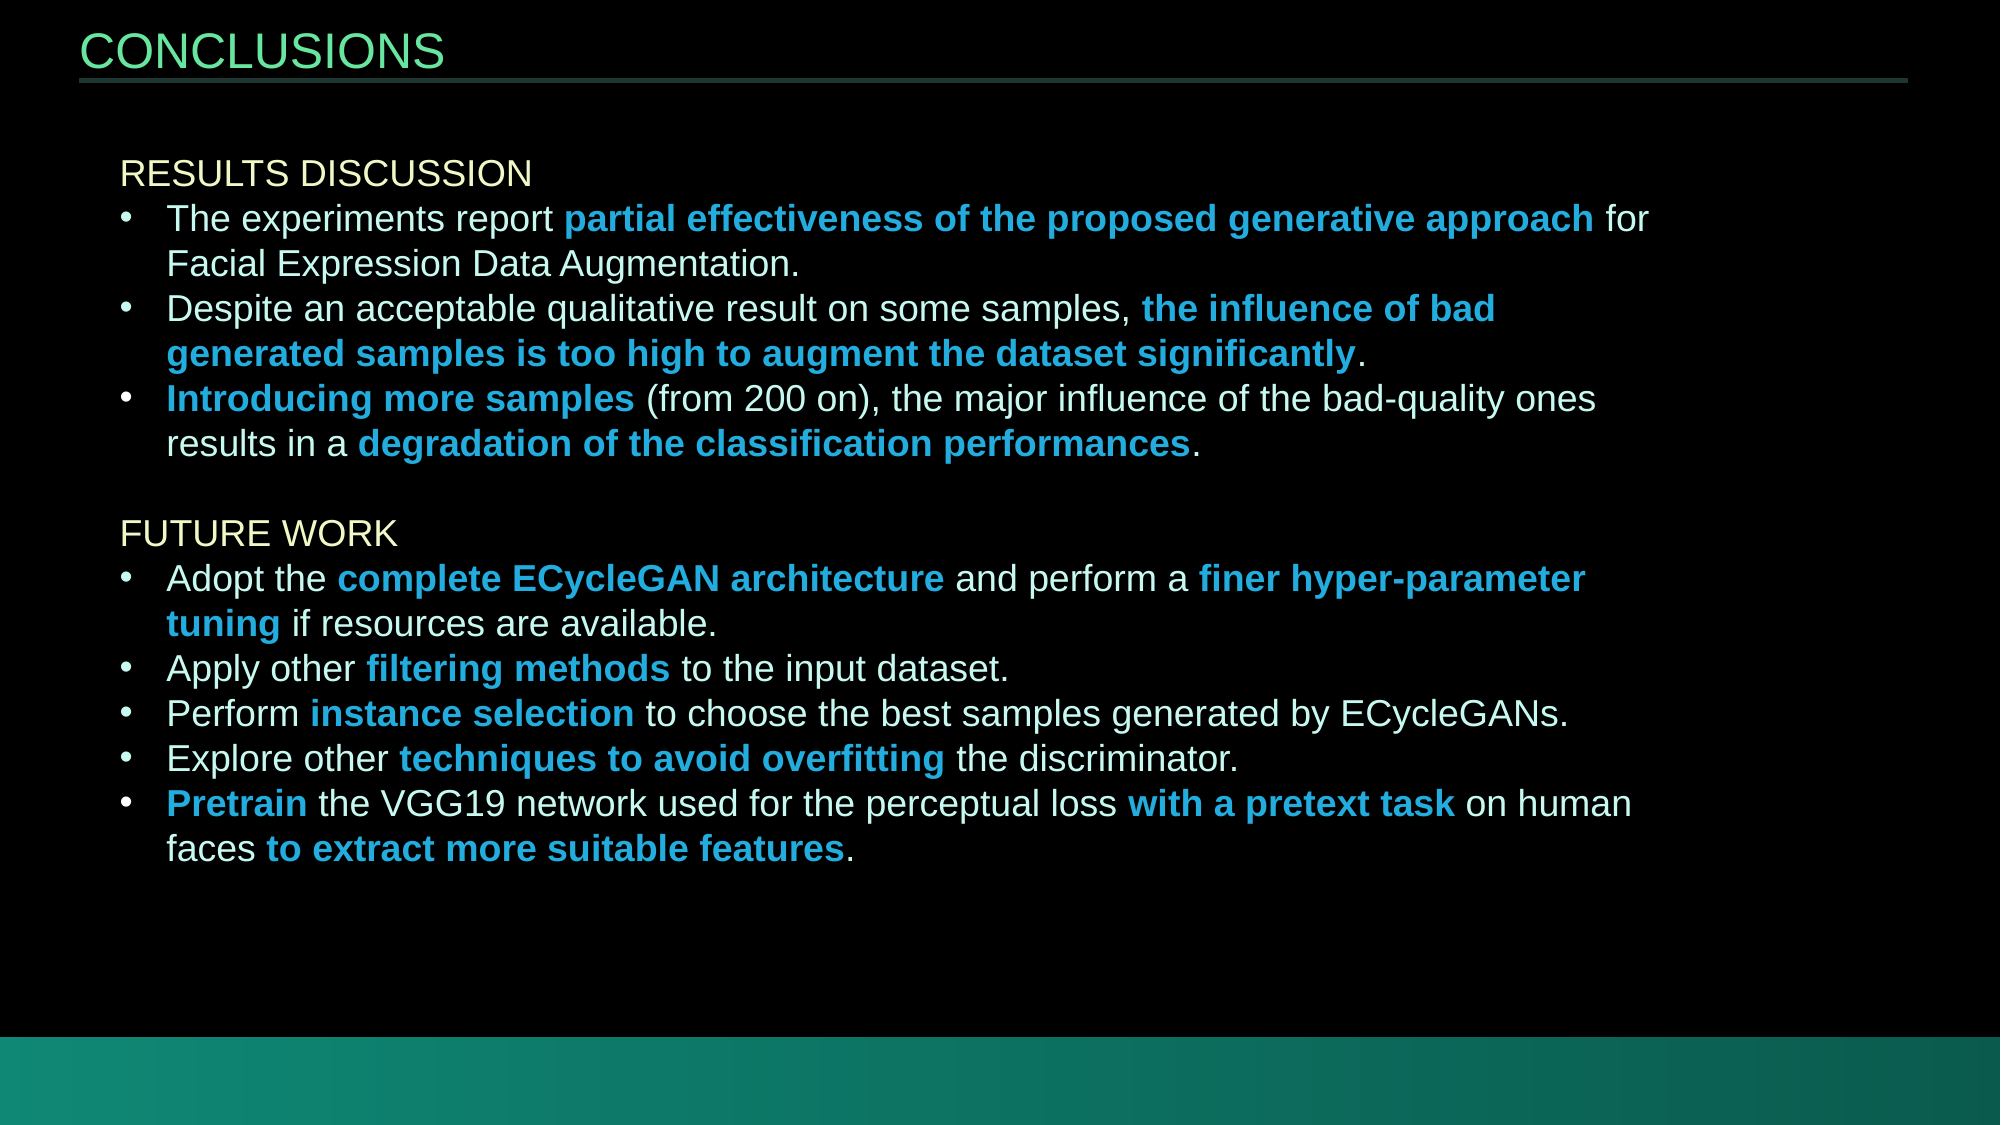

CONCLUSIONS
RESULTS DISCUSSION
The experiments report partial effectiveness of the proposed generative approach for Facial Expression Data Augmentation.
Despite an acceptable qualitative result on some samples, the influence of bad generated samples is too high to augment the dataset significantly.
Introducing more samples (from 200 on), the major influence of the bad-quality ones results in a degradation of the classification performances.

FUTURE WORK
Adopt the complete ECycleGAN architecture and perform a finer hyper-parameter tuning if resources are available.
Apply other filtering methods to the input dataset.
Perform instance selection to choose the best samples generated by ECycleGANs.
Explore other techniques to avoid overfitting the discriminator.
Pretrain the VGG19 network used for the perceptual loss with a pretext task on human faces to extract more suitable features.